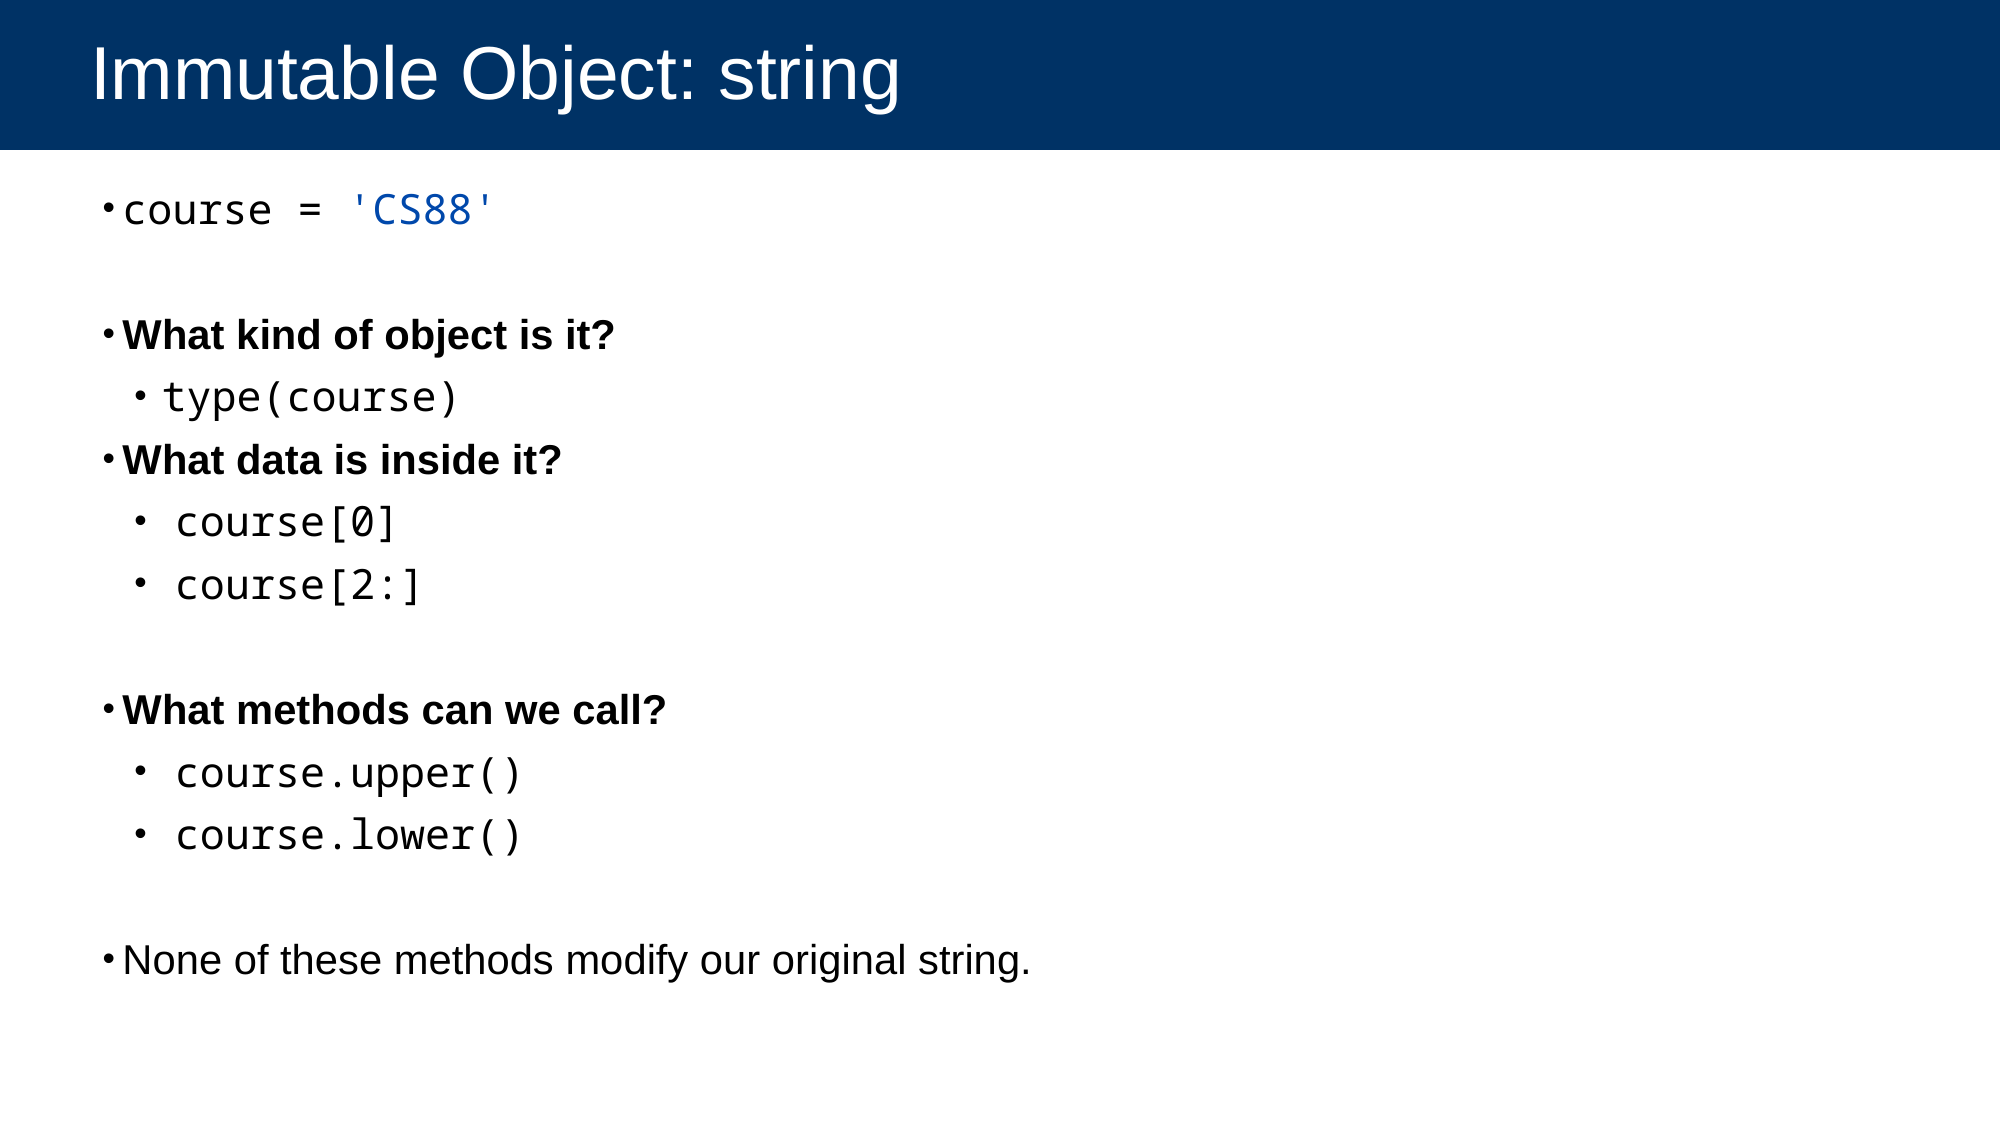

# Immutable Object: string
course = 'CS88'

What kind of object is it?
 type(course)
What data is inside it?
 course[0]
 course[2:]

What methods can we call?
 course.upper()
 course.lower()

None of these methods modify our original string.